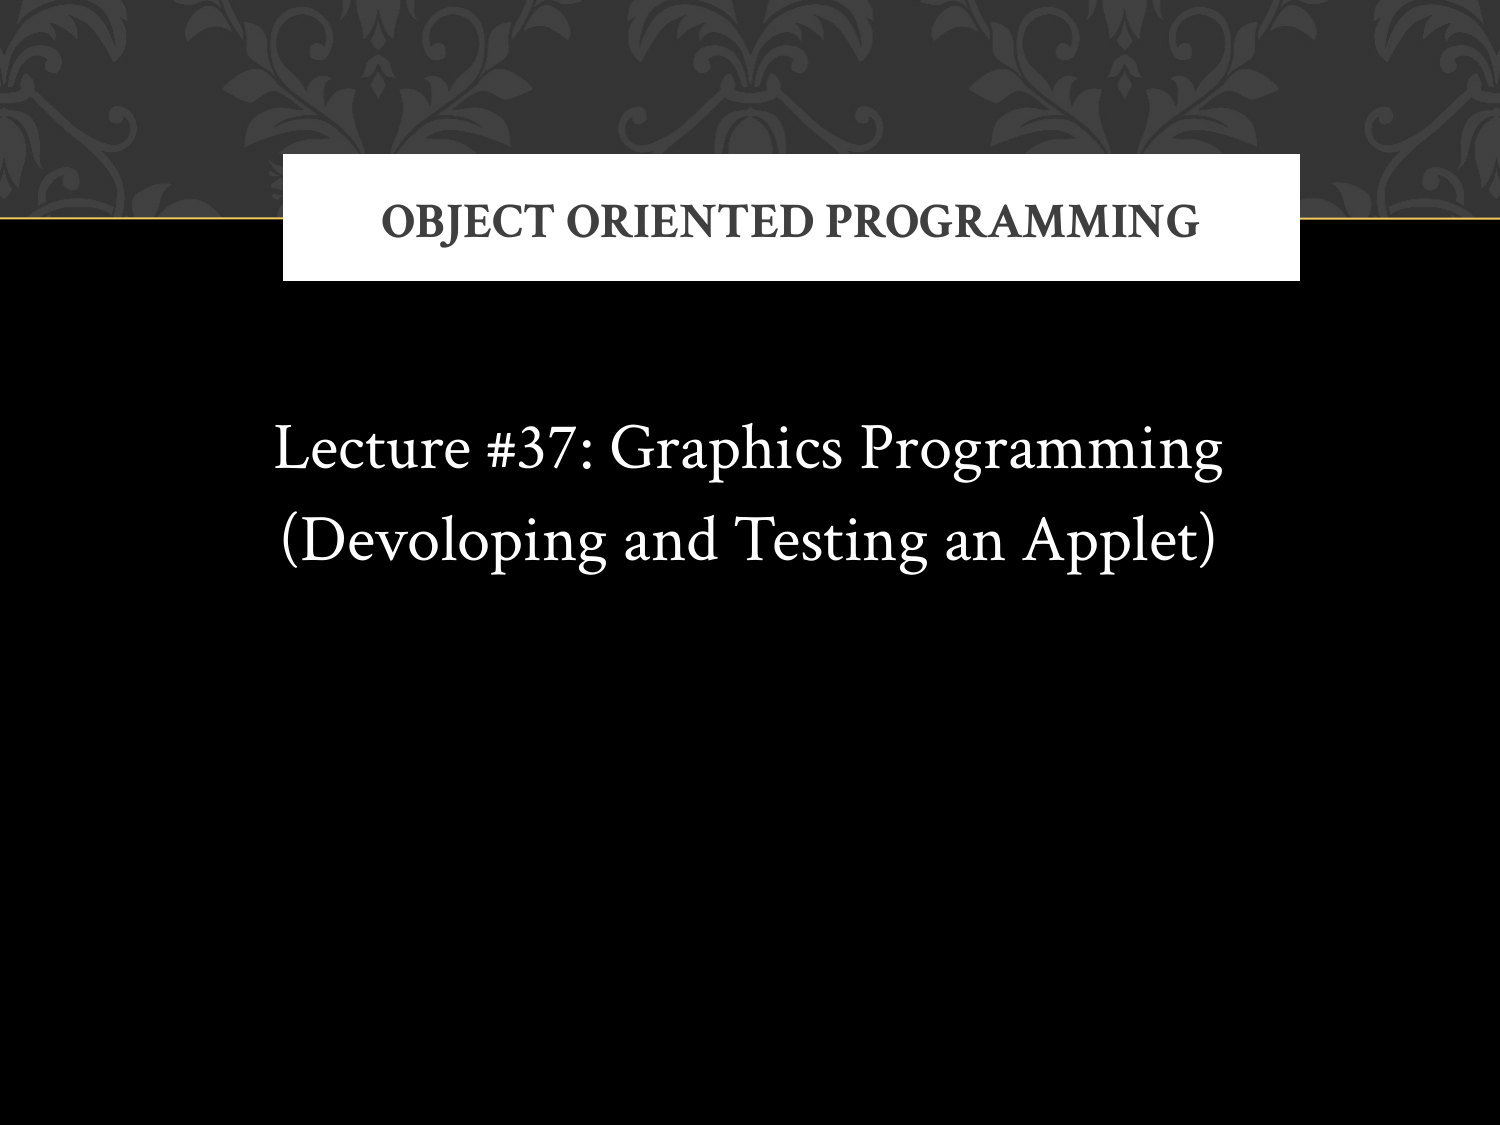

# OBJECT ORIENTED PROGRAMMING

Lecture #37: Graphics Programming
(Devoloping and Testing an Applet)